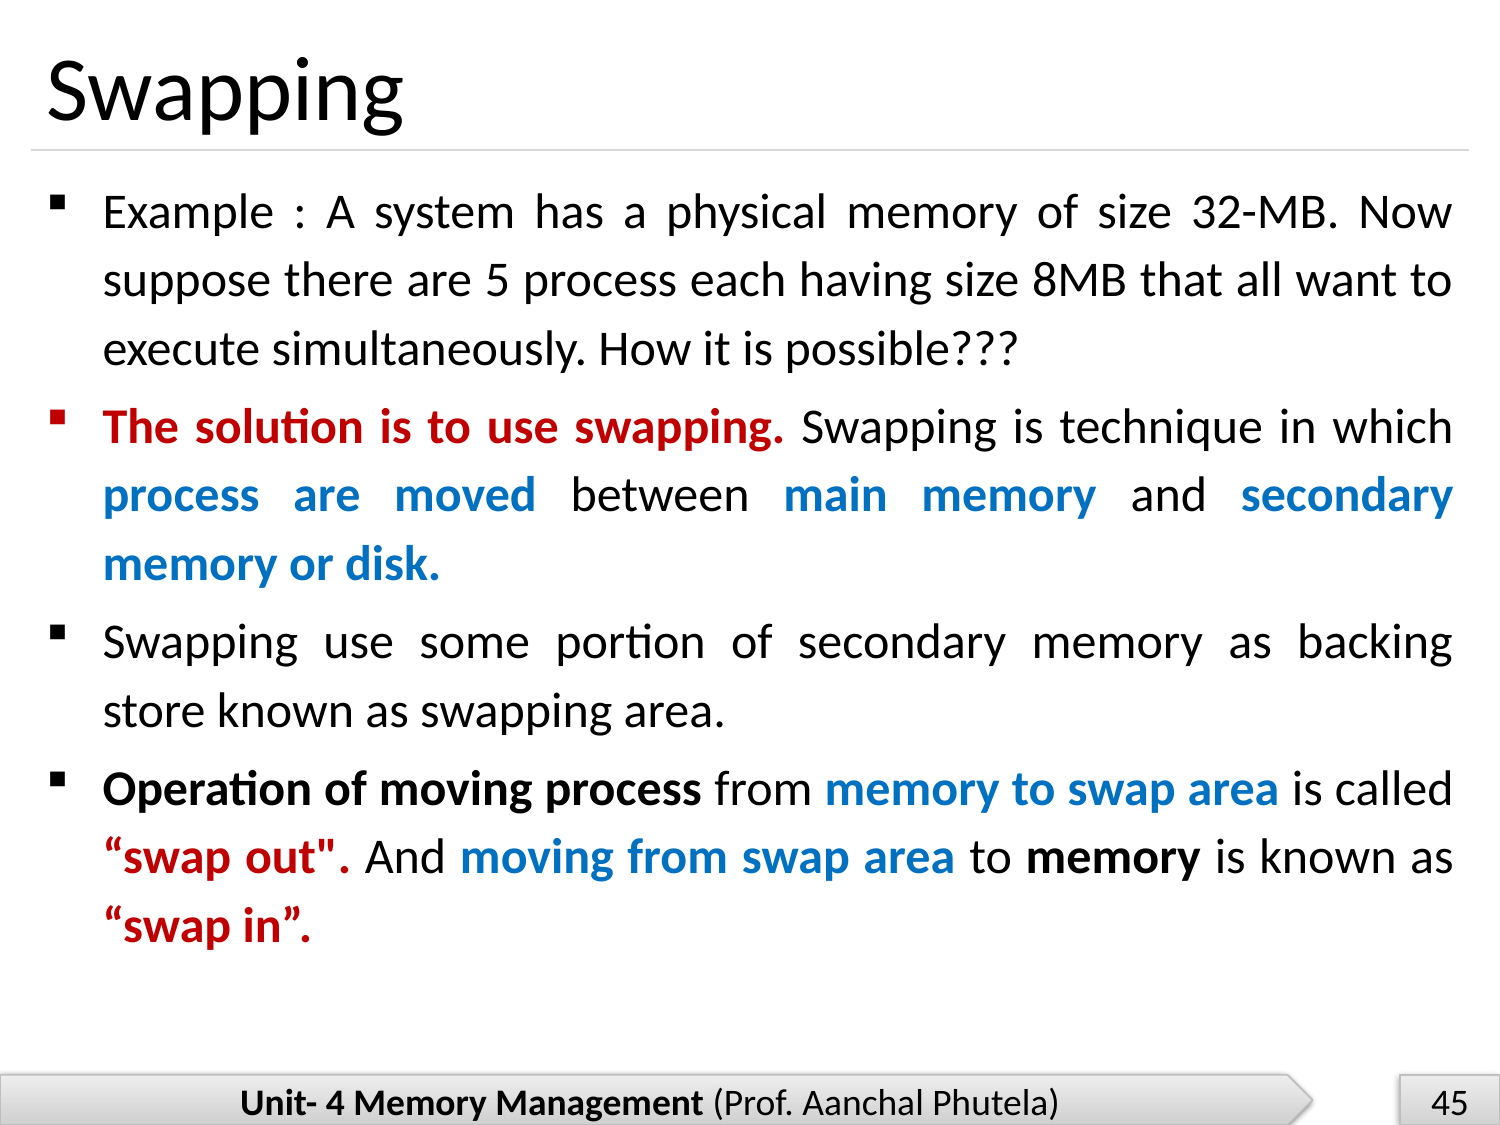

# Swapping
Example : A system has a physical memory of size 32-MB. Now suppose there are 5 process each having size 8MB that all want to execute simultaneously. How it is possible???
The solution is to use swapping. Swapping is technique in which process are moved between main memory and secondary memory or disk.
Swapping use some portion of secondary memory as backing store known as swapping area.
Operation of moving process from memory to swap area is called “swap out". And moving from swap area to memory is known as “swap in”.